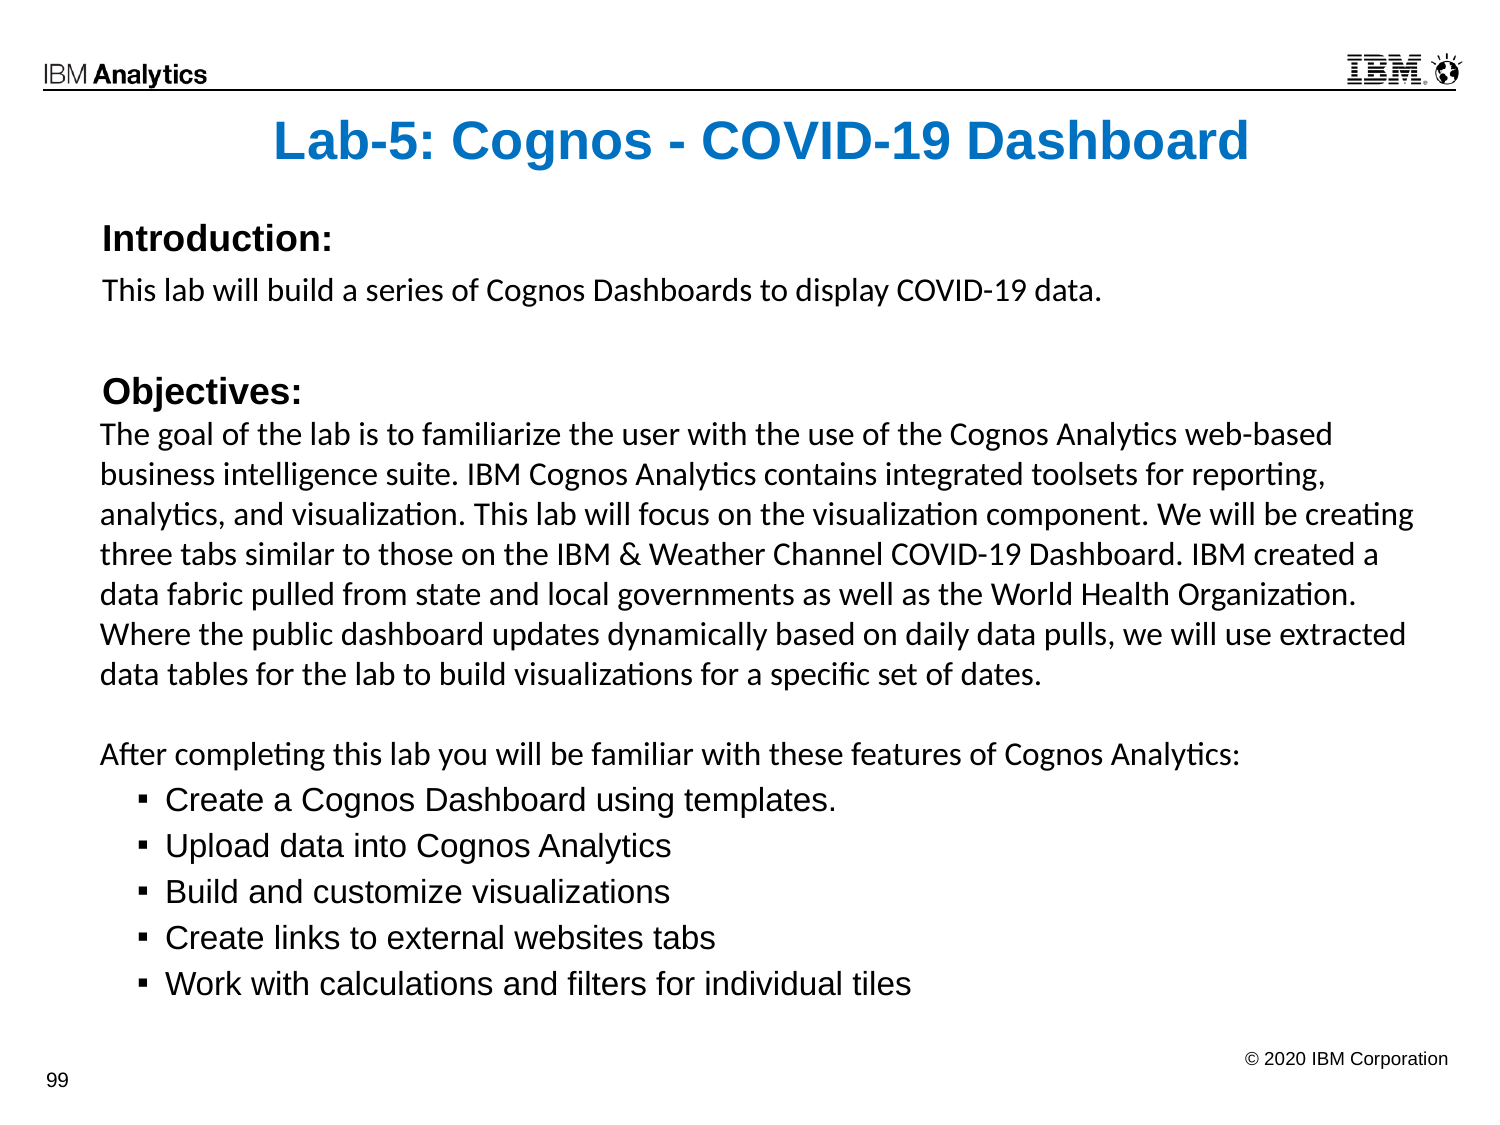

# Lab-5: Cognos - COVID-19 Dashboard
Introduction:
This lab will build a series of Cognos Dashboards to display COVID-19 data.

Objectives:
The goal of the lab is to familiarize the user with the use of the Cognos Analytics web-based business intelligence suite. IBM Cognos Analytics contains integrated toolsets for reporting, analytics, and visualization. This lab will focus on the visualization component. We will be creating three tabs similar to those on the IBM & Weather Channel COVID-19 Dashboard. IBM created a data fabric pulled from state and local governments as well as the World Health Organization. Where the public dashboard updates dynamically based on daily data pulls, we will use extracted data tables for the lab to build visualizations for a specific set of dates.

After completing this lab you will be familiar with these features of Cognos Analytics:
Create a Cognos Dashboard using templates.
Upload data into Cognos Analytics
Build and customize visualizations
Create links to external websites tabs
Work with calculations and filters for individual tiles

© 2020 IBM Corporation
99